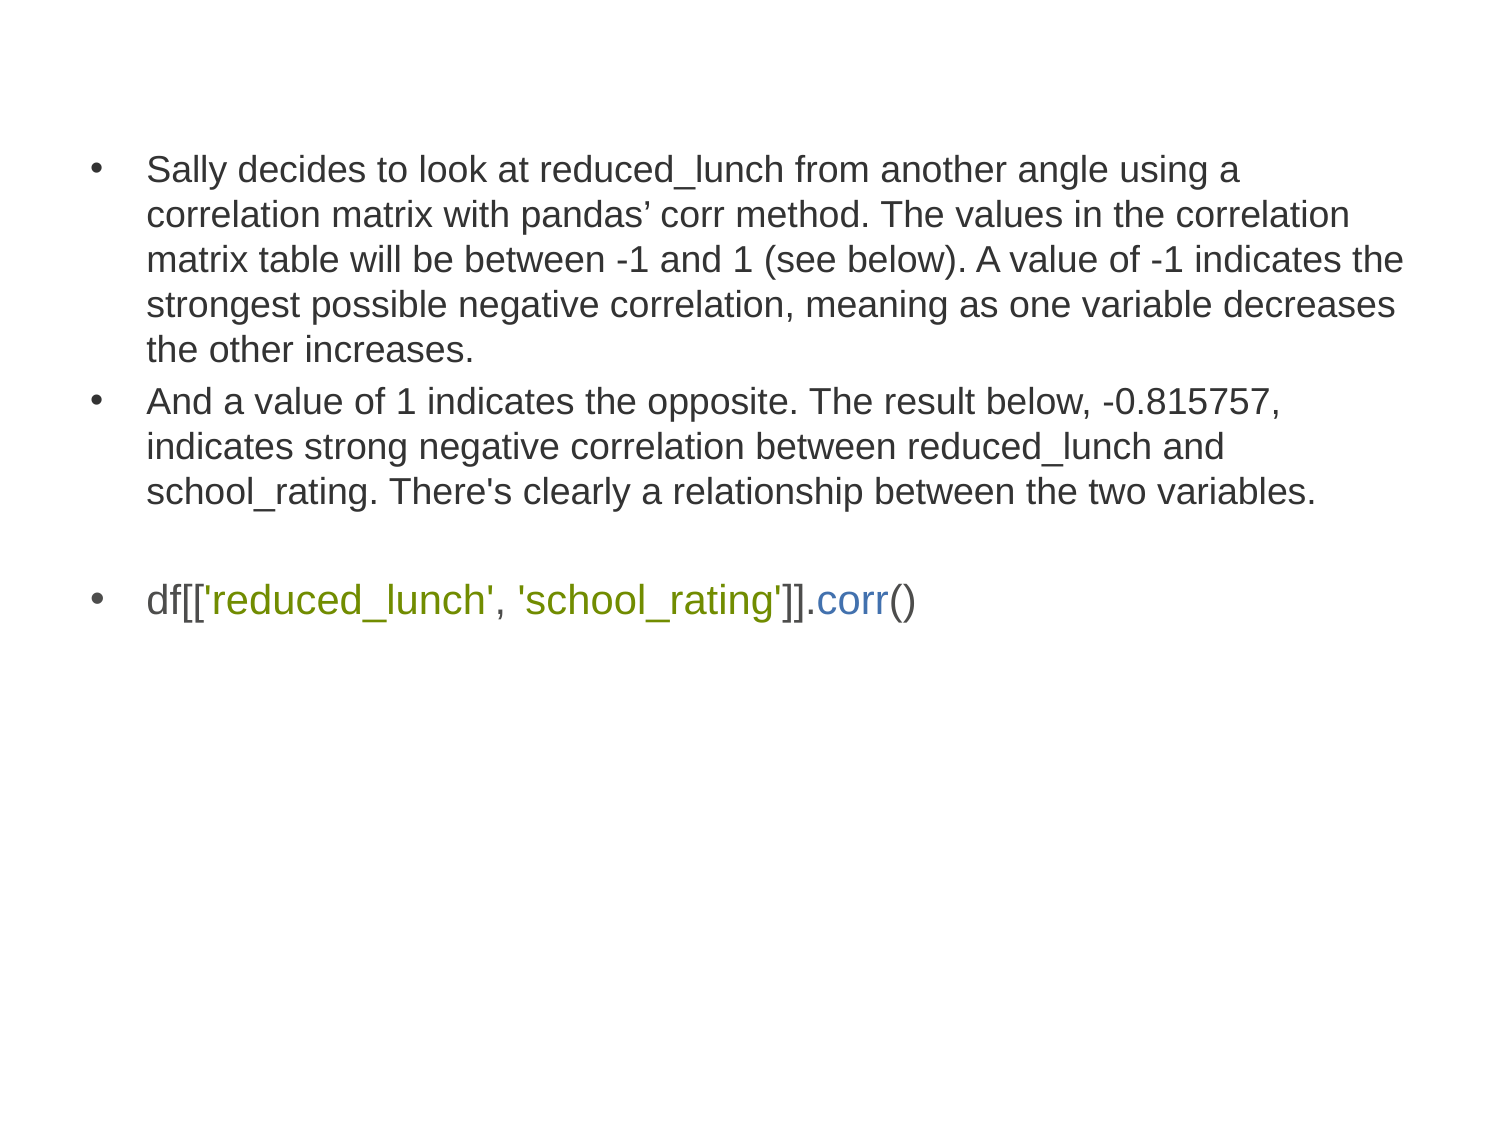

Sally decides to look at reduced_lunch from another angle using a correlation matrix with pandas’ corr method. The values in the correlation matrix table will be between -1 and 1 (see below). A value of -1 indicates the strongest possible negative correlation, meaning as one variable decreases the other increases.
And a value of 1 indicates the opposite. The result below, -0.815757, indicates strong negative correlation between reduced_lunch and school_rating. There's clearly a relationship between the two variables.

df[['reduced_lunch', 'school_rating']].corr()